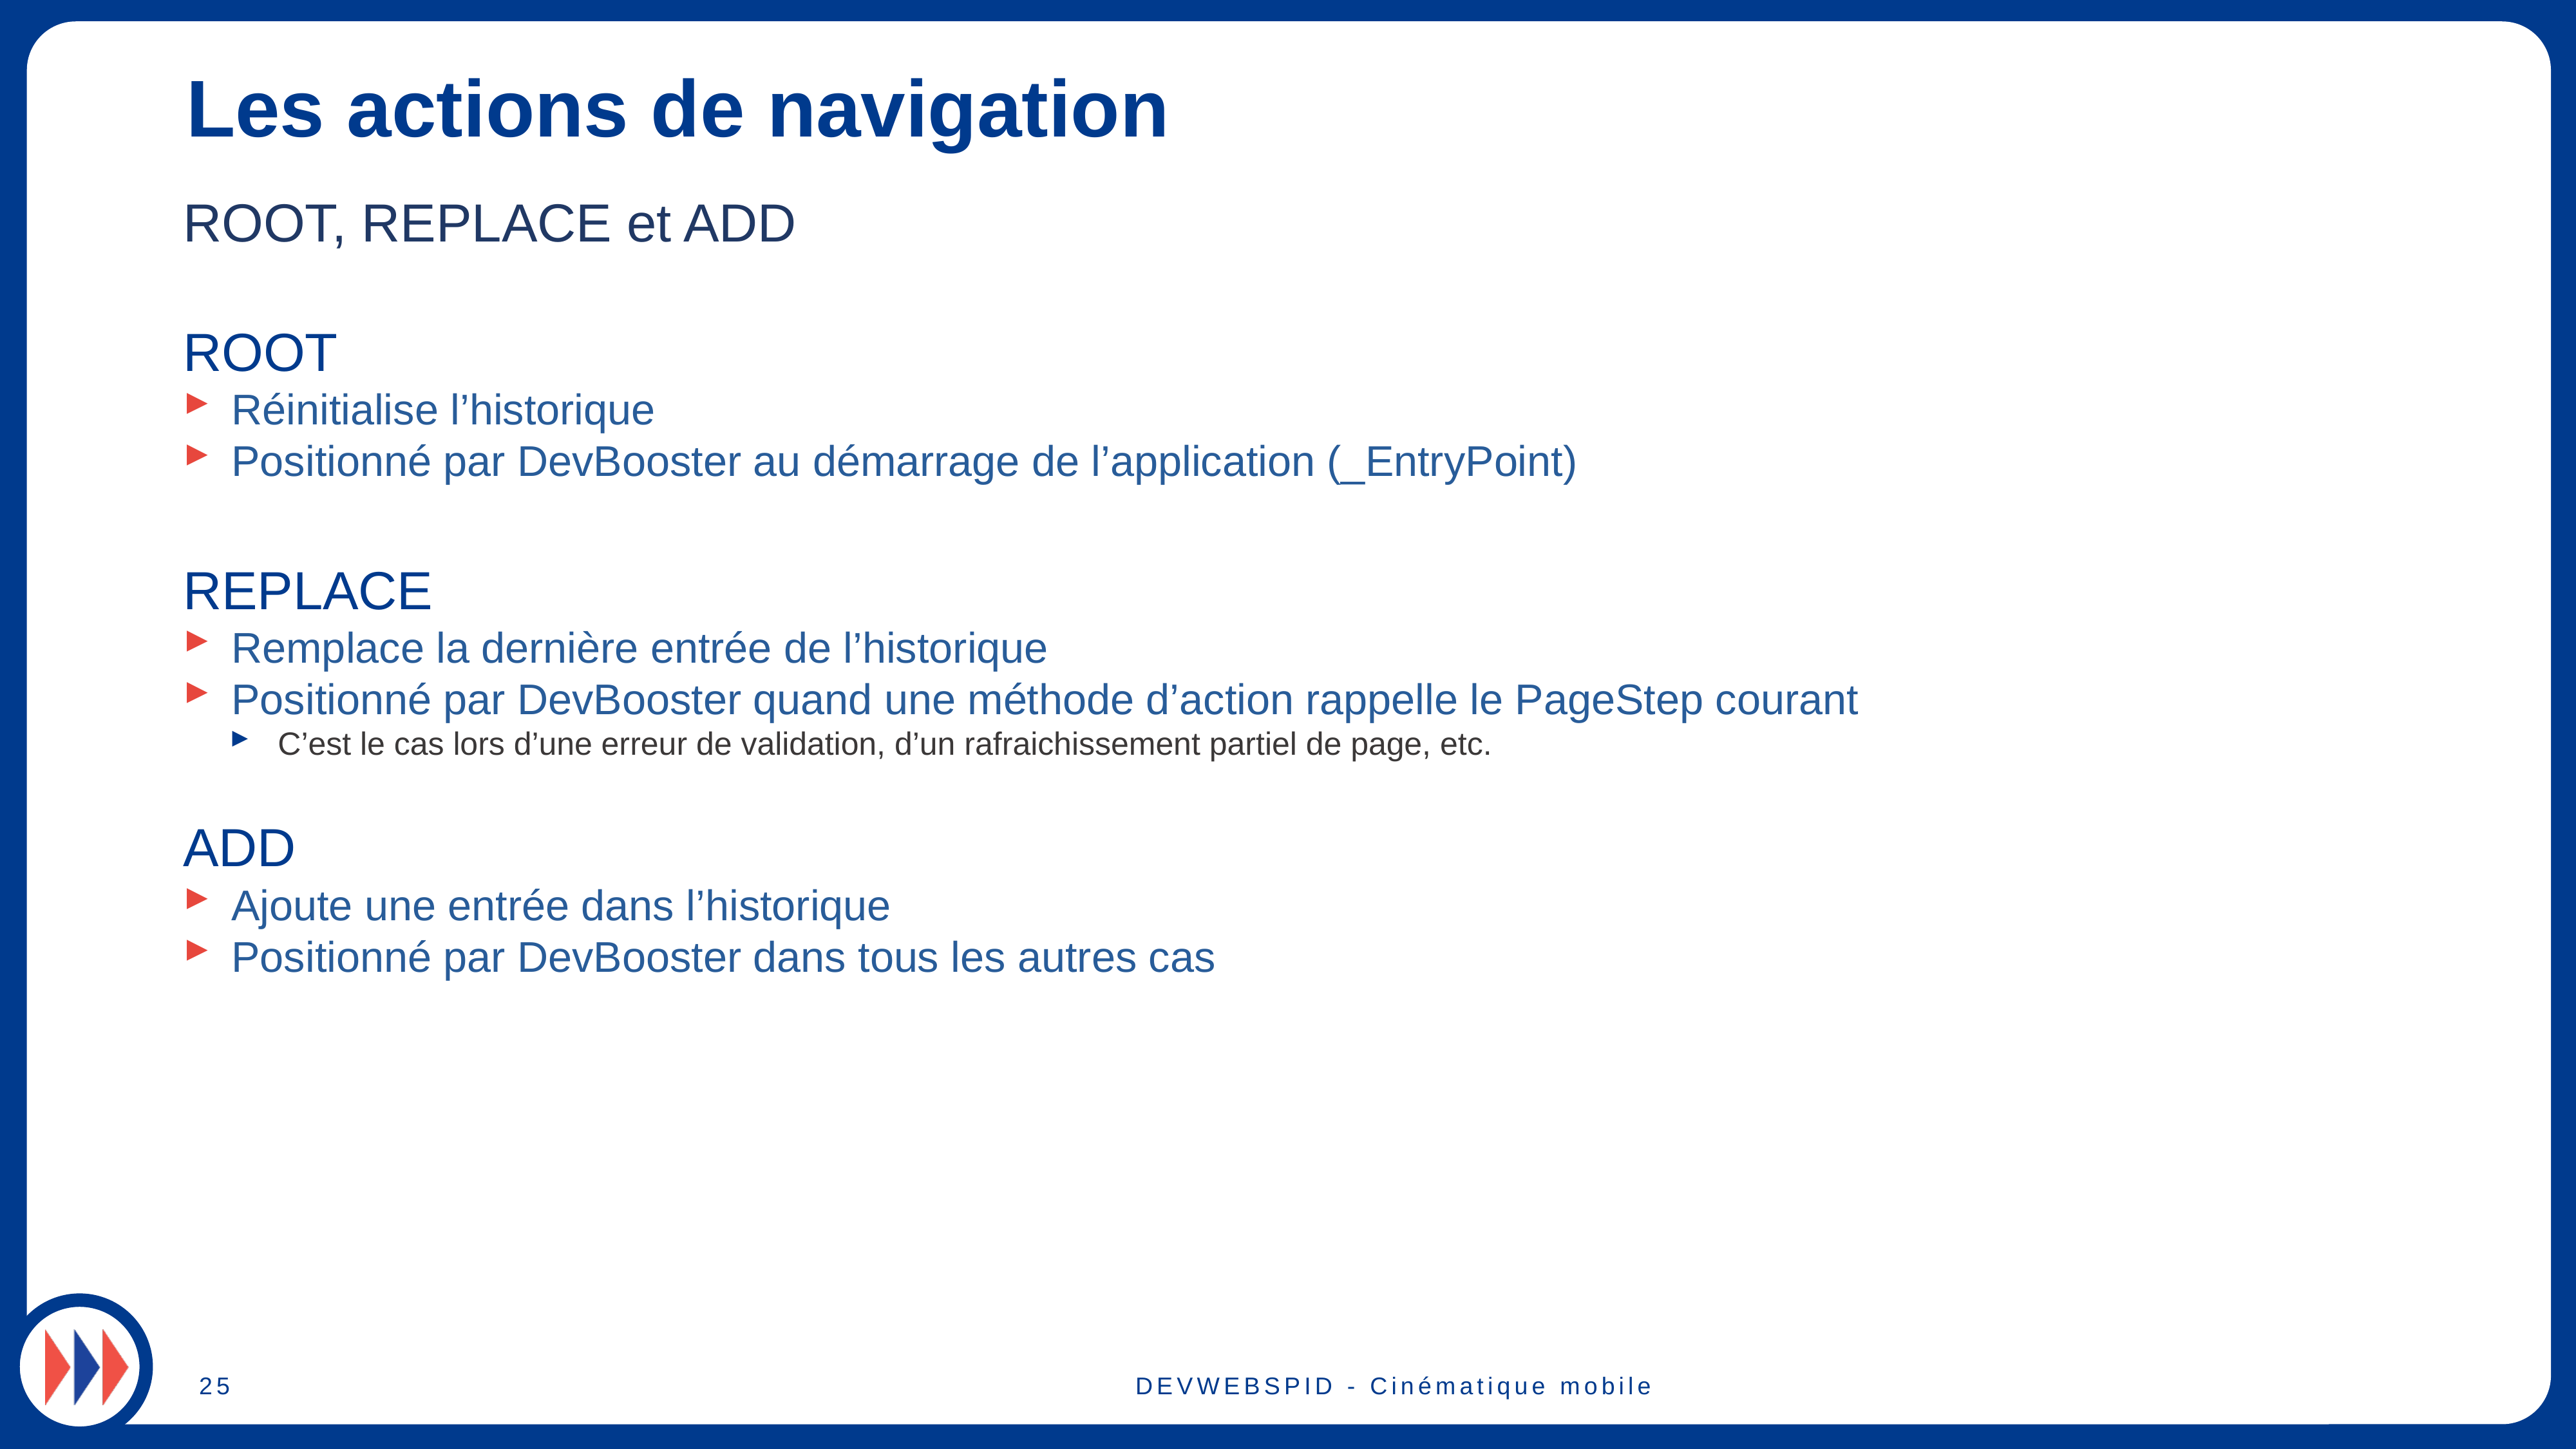

# Les actions de navigation
ROOT, REPLACE et ADD
ROOT
Réinitialise l’historique
Positionné par DevBooster au démarrage de l’application (_EntryPoint)

REPLACE
Remplace la dernière entrée de l’historique
Positionné par DevBooster quand une méthode d’action rappelle le PageStep courant
C’est le cas lors d’une erreur de validation, d’un rafraichissement partiel de page, etc.

ADD
Ajoute une entrée dans l’historique
Positionné par DevBooster dans tous les autres cas

25
DEVWEBSPID - Cinématique mobile